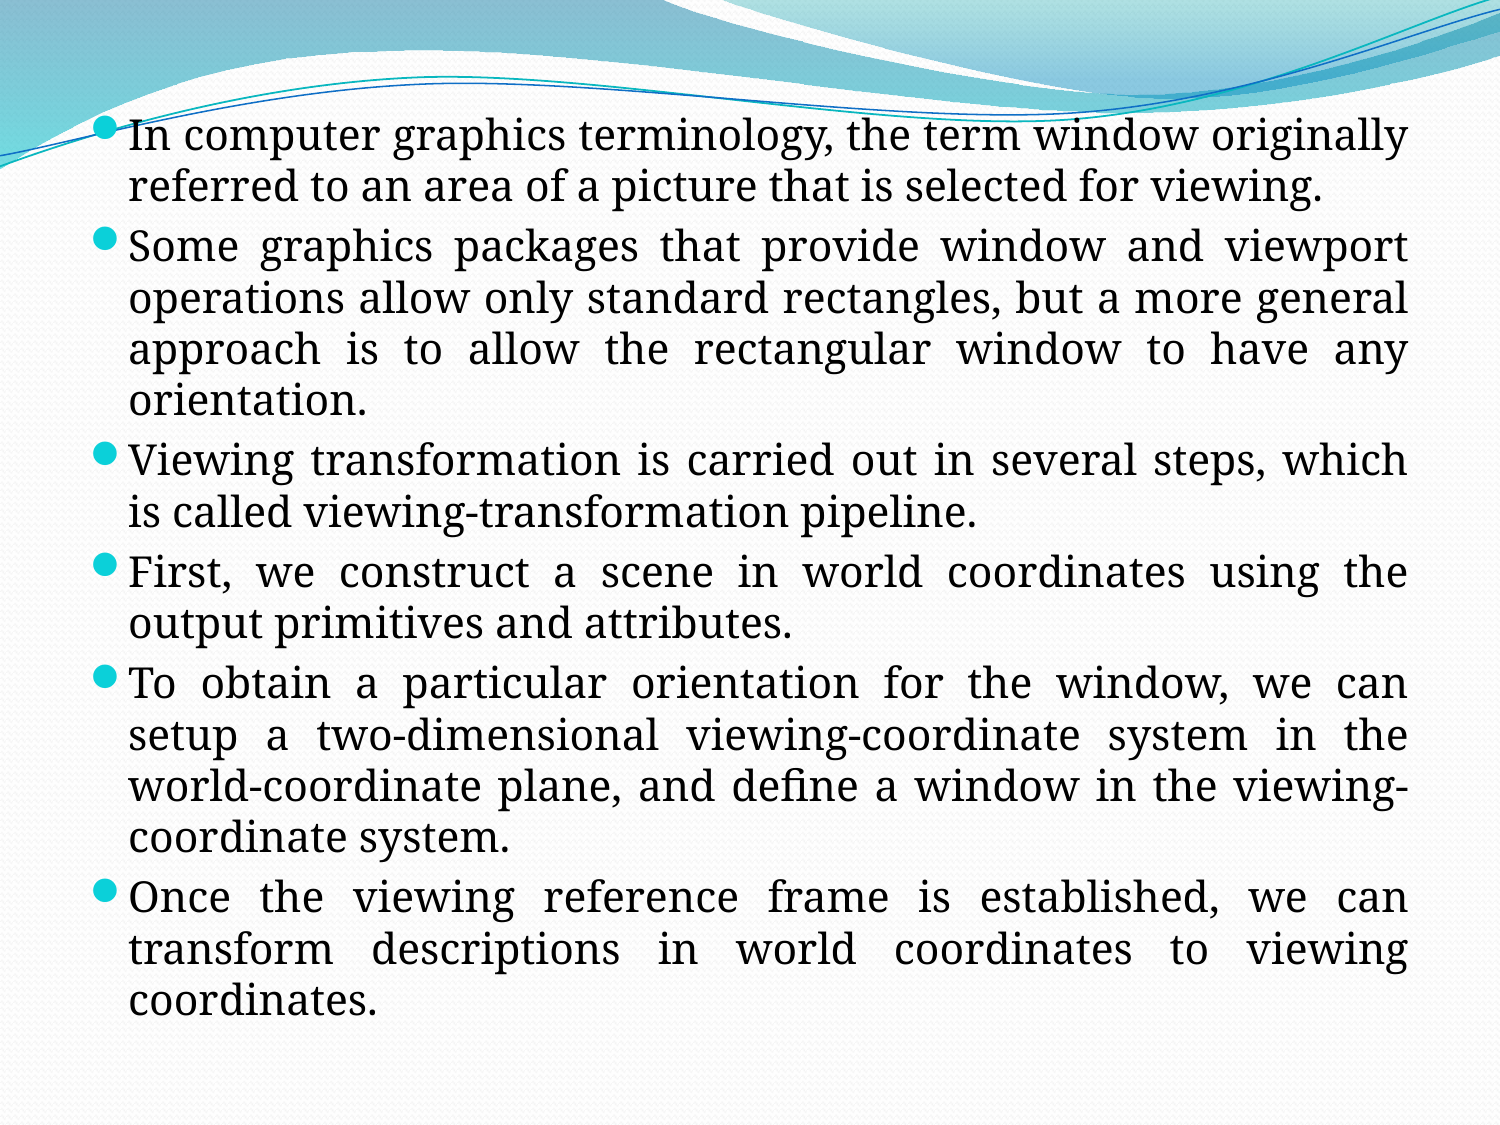

In computer graphics terminology, the term window originally referred to an area of a picture that is selected for viewing.
Some graphics packages that provide window and viewport operations allow only standard rectangles, but a more general approach is to allow the rectangular window to have any orientation.
Viewing transformation is carried out in several steps, which is called viewing-transformation pipeline.
First, we construct a scene in world coordinates using the output primitives and attributes.
To obtain a particular orientation for the window, we can setup a two-dimensional viewing-coordinate system in the world-coordinate plane, and define a window in the viewing-coordinate system.
Once the viewing reference frame is established, we can transform descriptions in world coordinates to viewing coordinates.